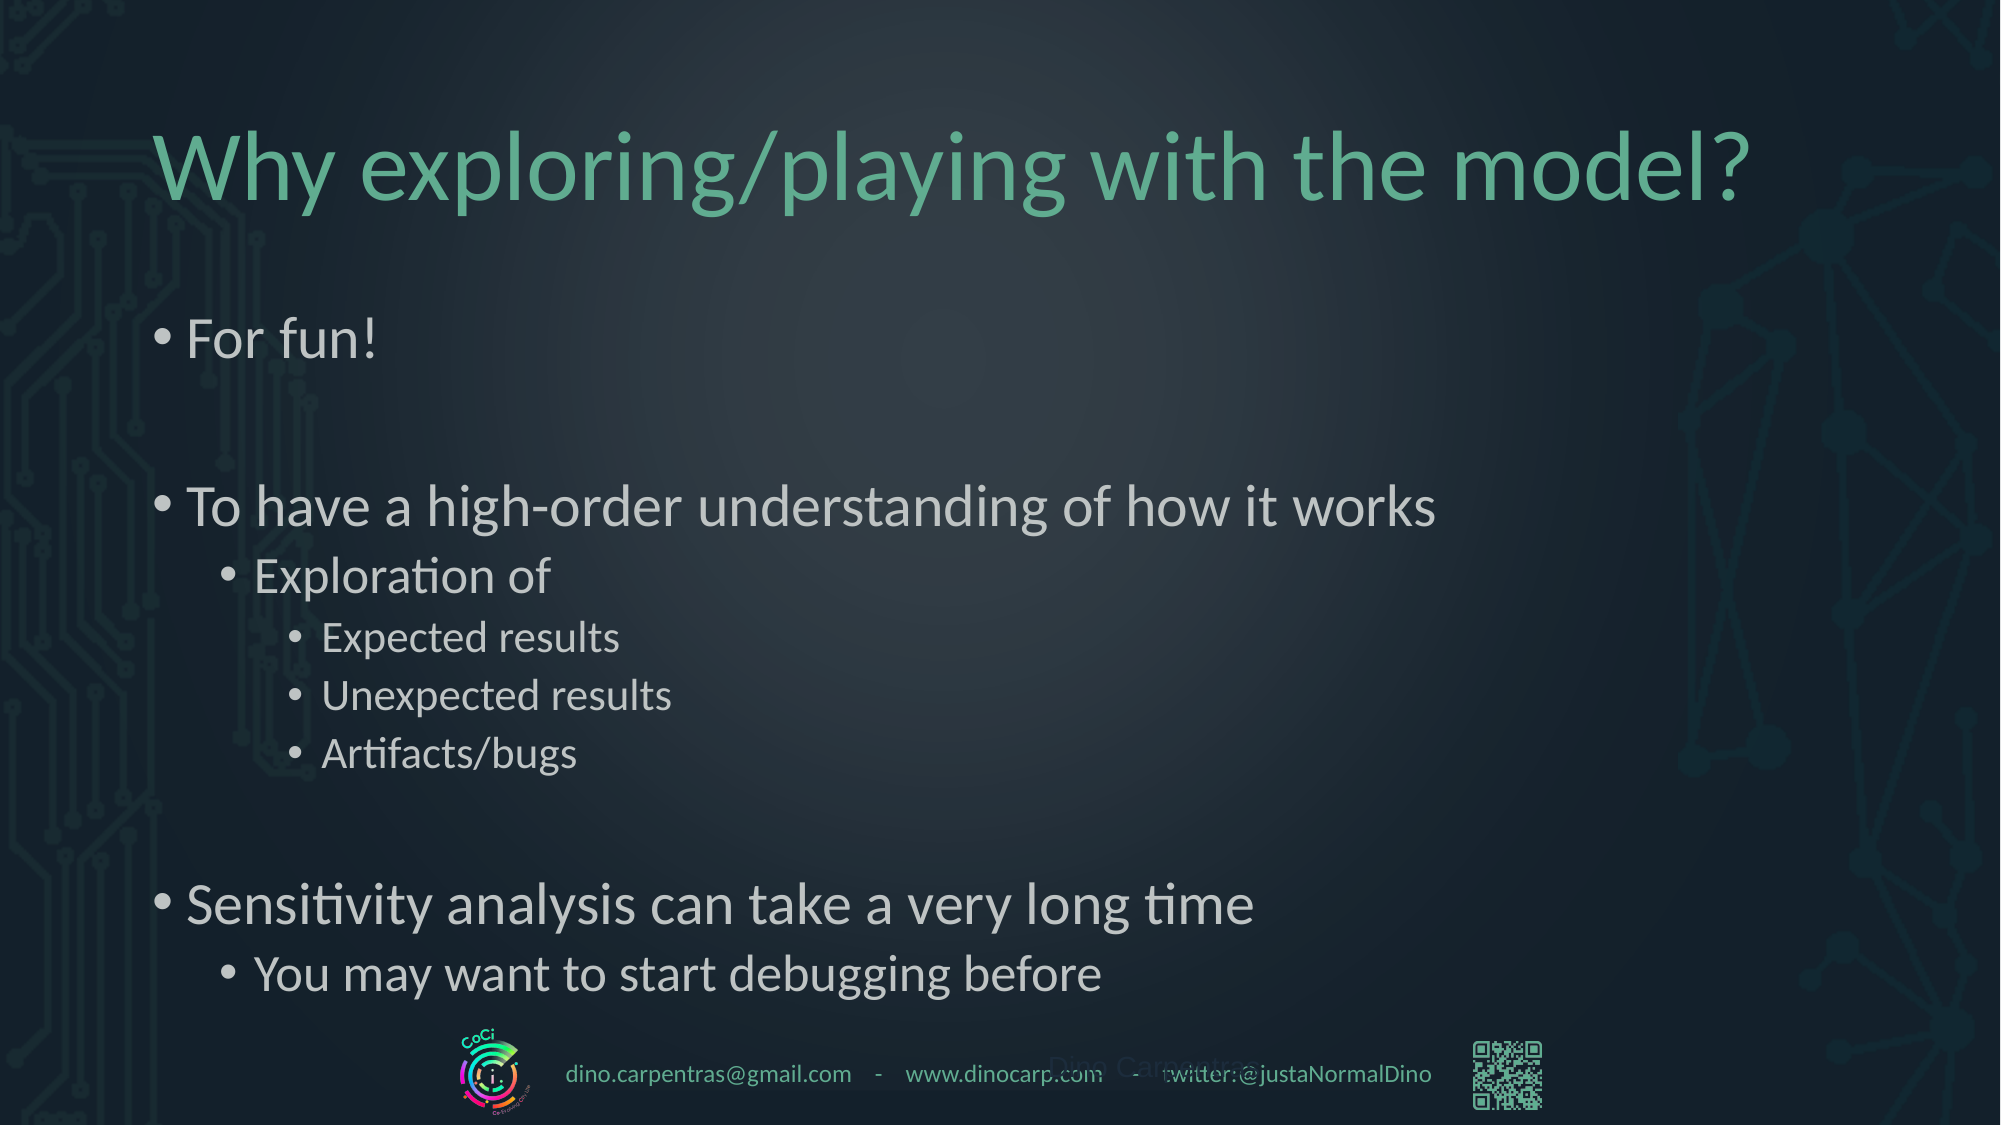

# Why exploring/playing with the model?
For fun!

To have a high-order understanding of how it works
Exploration of
Expected results
Unexpected results
Artifacts/bugs

Sensitivity analysis can take a very long time
You may want to start debugging before
Dino Carpentras